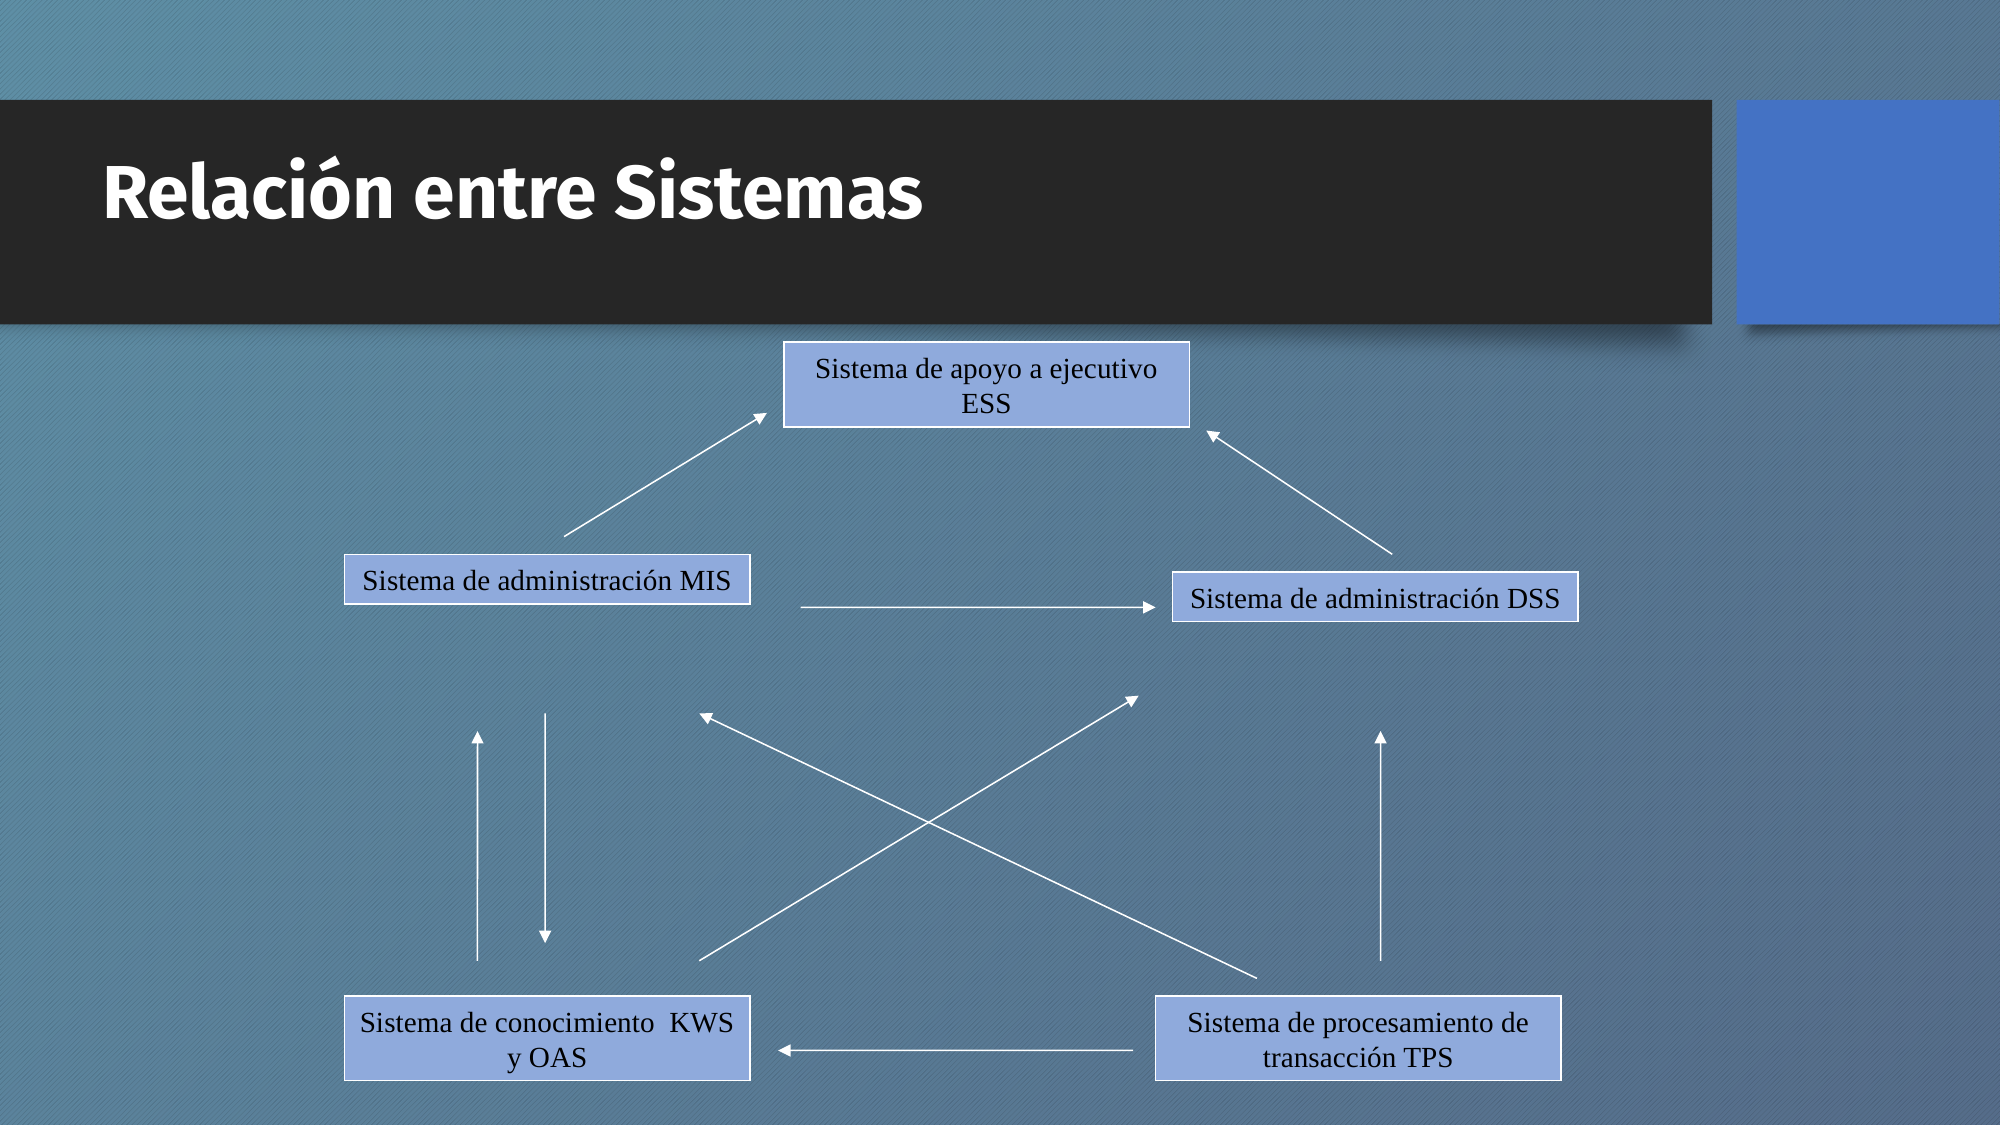

# Relación entre Sistemas
Sistema de apoyo a ejecutivo ESS

Sistema de administración MIS
Sistema de administración DSS

Sistema de conocimiento  KWS y OAS
Sistema de procesamiento de transacción TPS